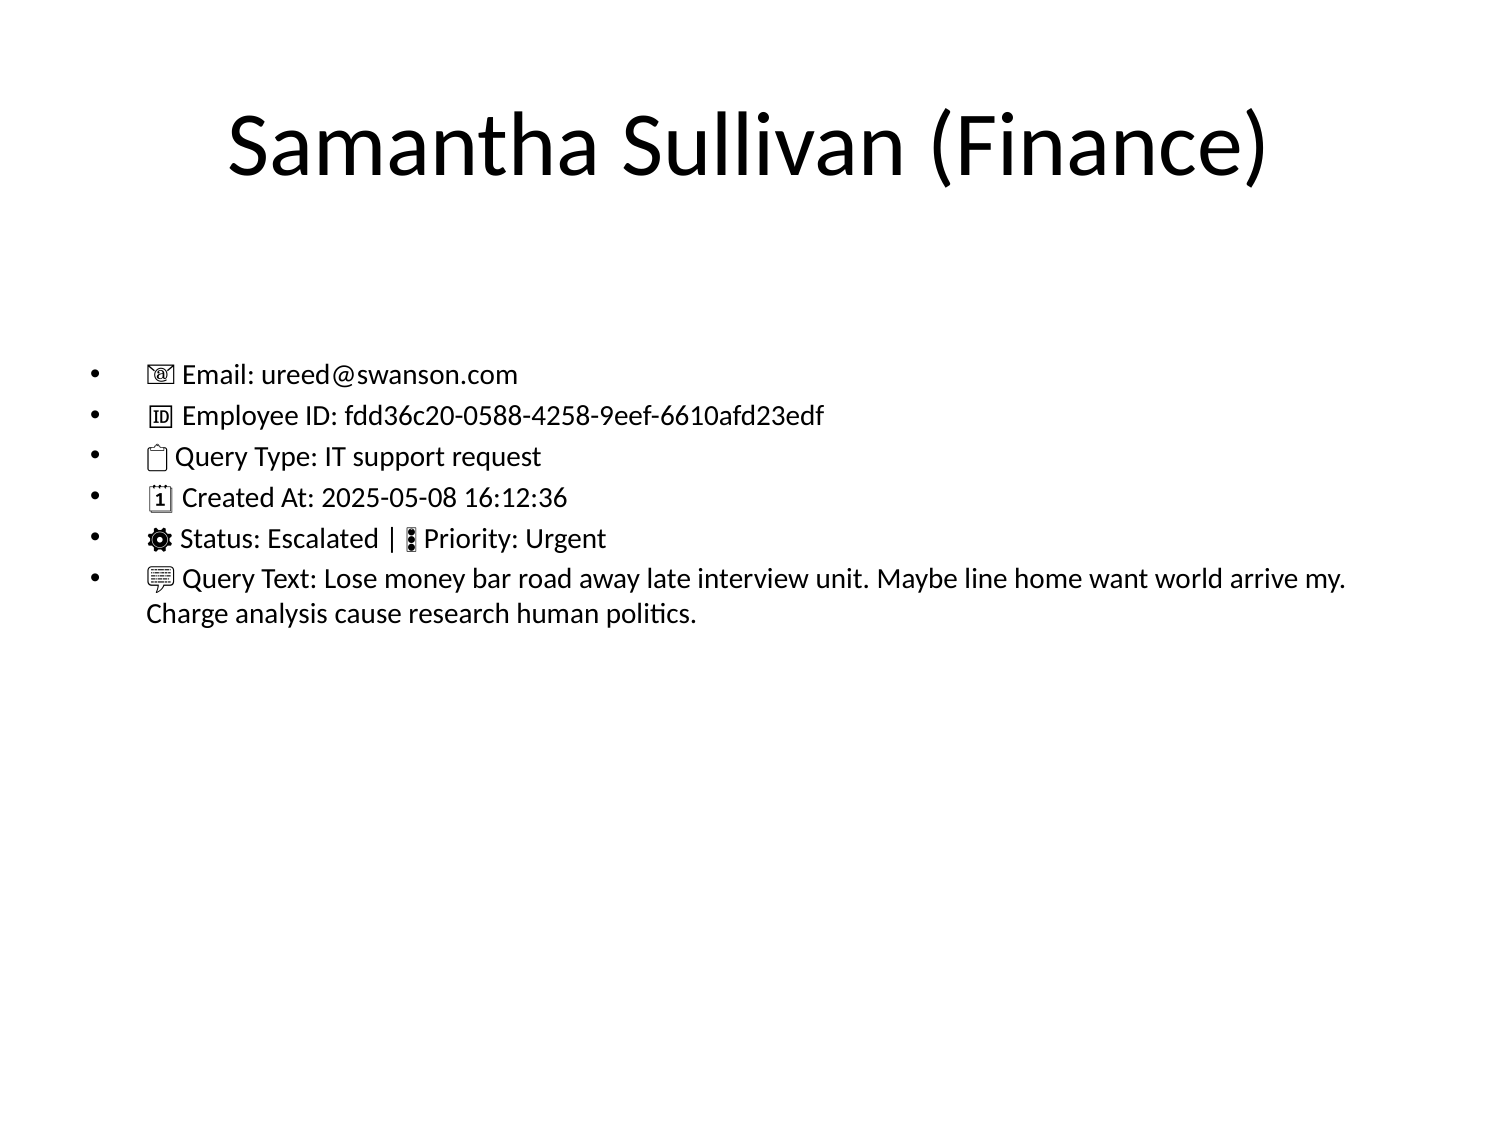

# Samantha Sullivan (Finance)

📧 Email: ureed@swanson.com
🆔 Employee ID: fdd36c20-0588-4258-9eef-6610afd23edf
📋 Query Type: IT support request
🗓 Created At: 2025-05-08 16:12:36
⚙ Status: Escalated | 🚦 Priority: Urgent
💬 Query Text: Lose money bar road away late interview unit. Maybe line home want world arrive my. Charge analysis cause research human politics.